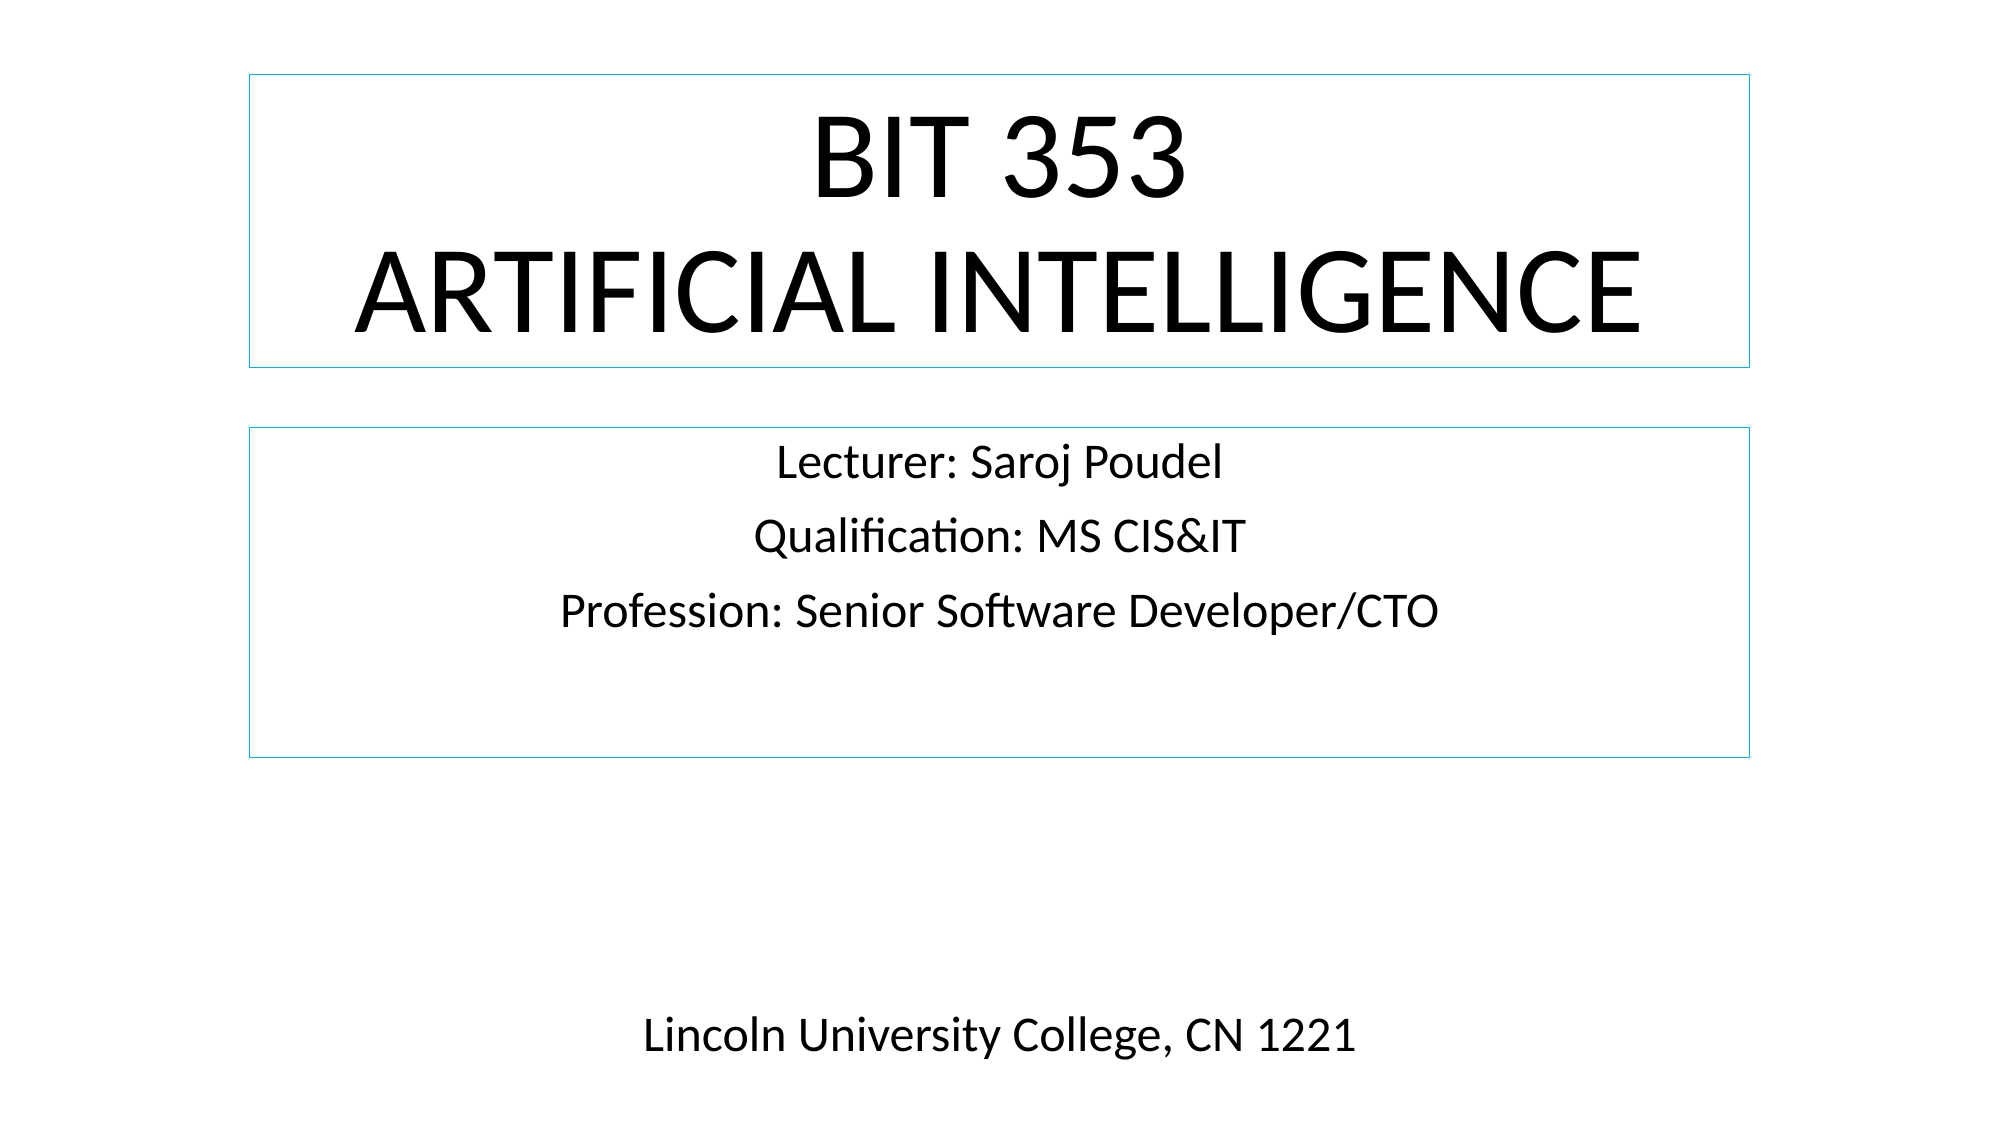

# BIT 353 ARTIFICIAL INTELLIGENCE
Lecturer: Saroj Poudel
Qualification: MS CIS&IT
Profession: Senior Software Developer/CTO
Lincoln University College, CN 1221